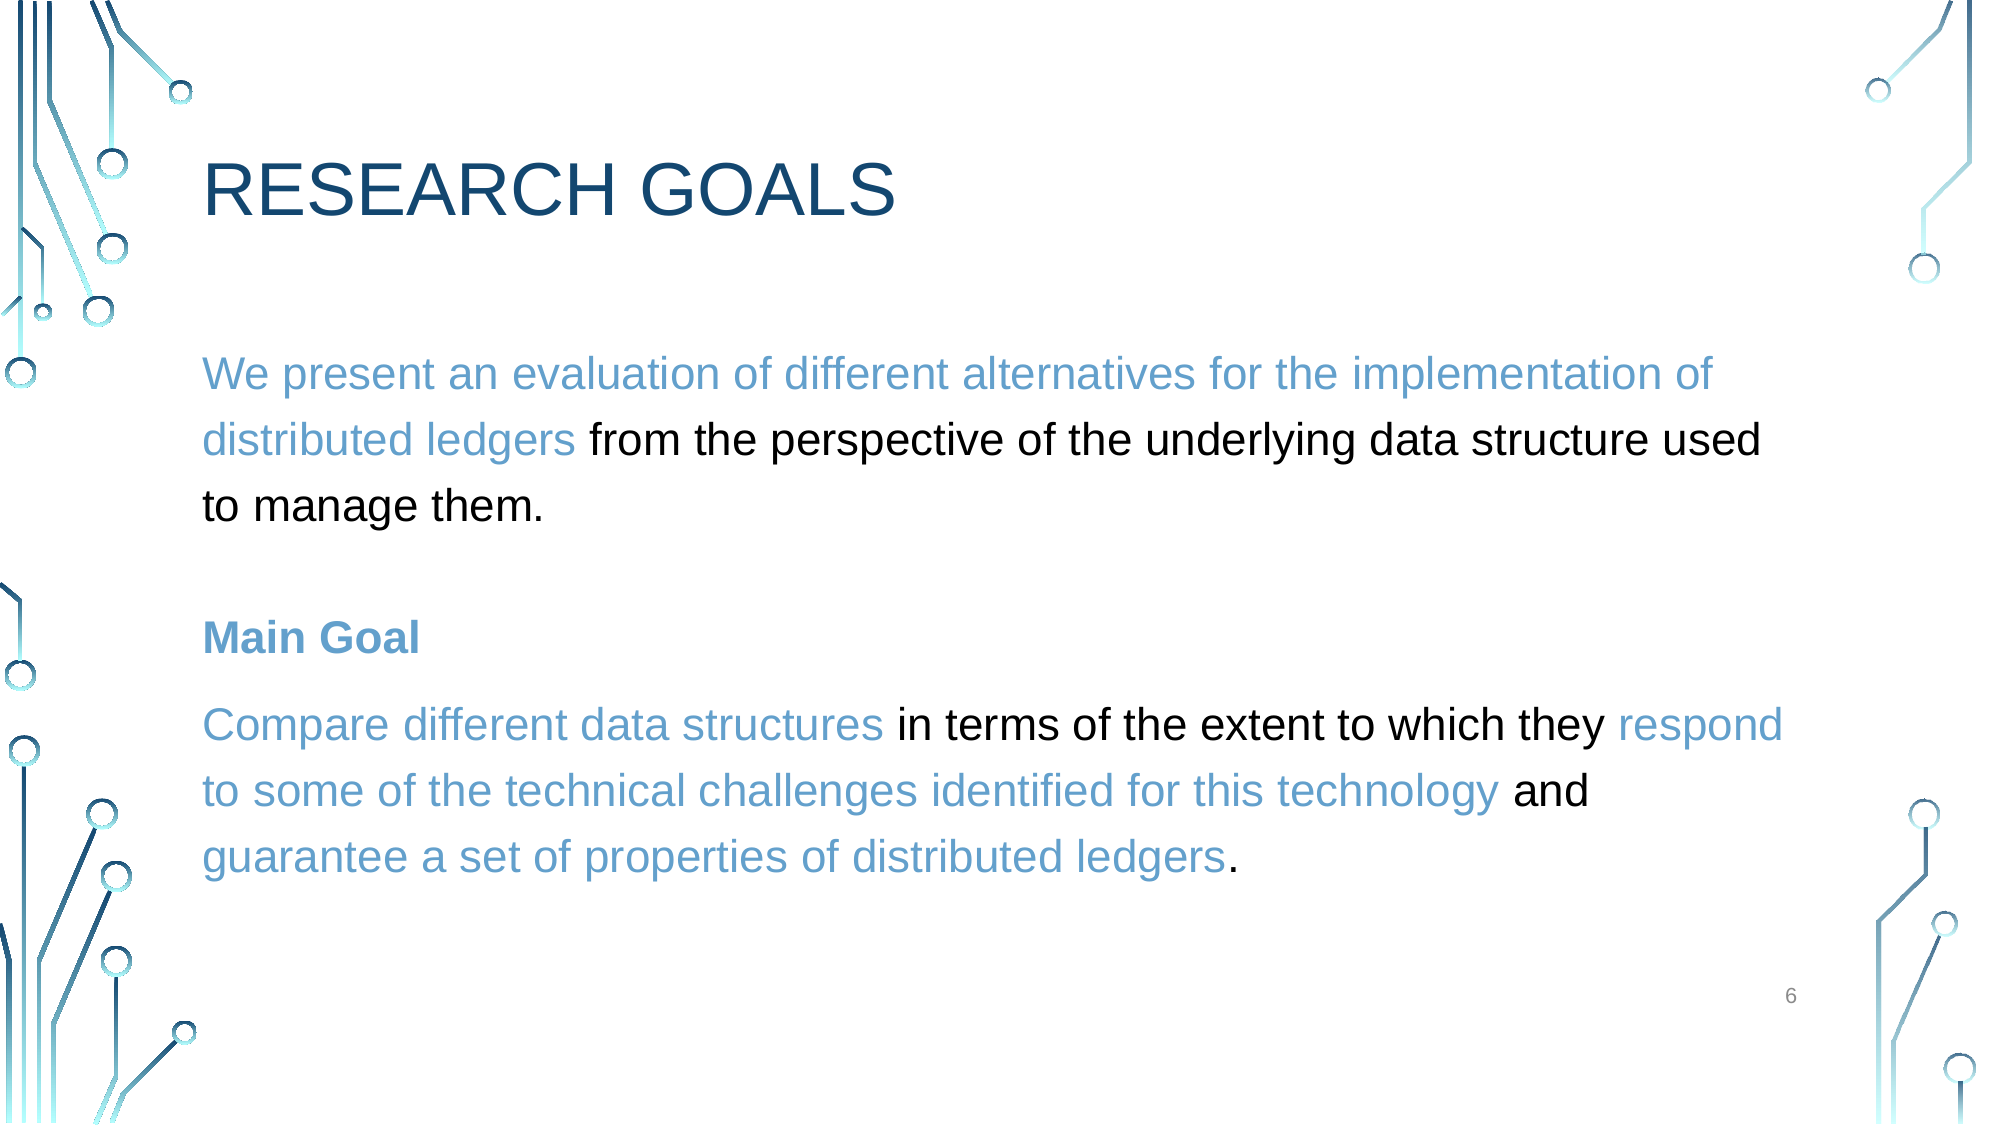

# Research Goals
We present an evaluation of different alternatives for the implementation of distributed ledgers from the perspective of the underlying data structure used to manage them.

Main Goal
Compare different data structures in terms of the extent to which they respond to some of the technical challenges identified for this technology and guarantee a set of properties of distributed ledgers.

6